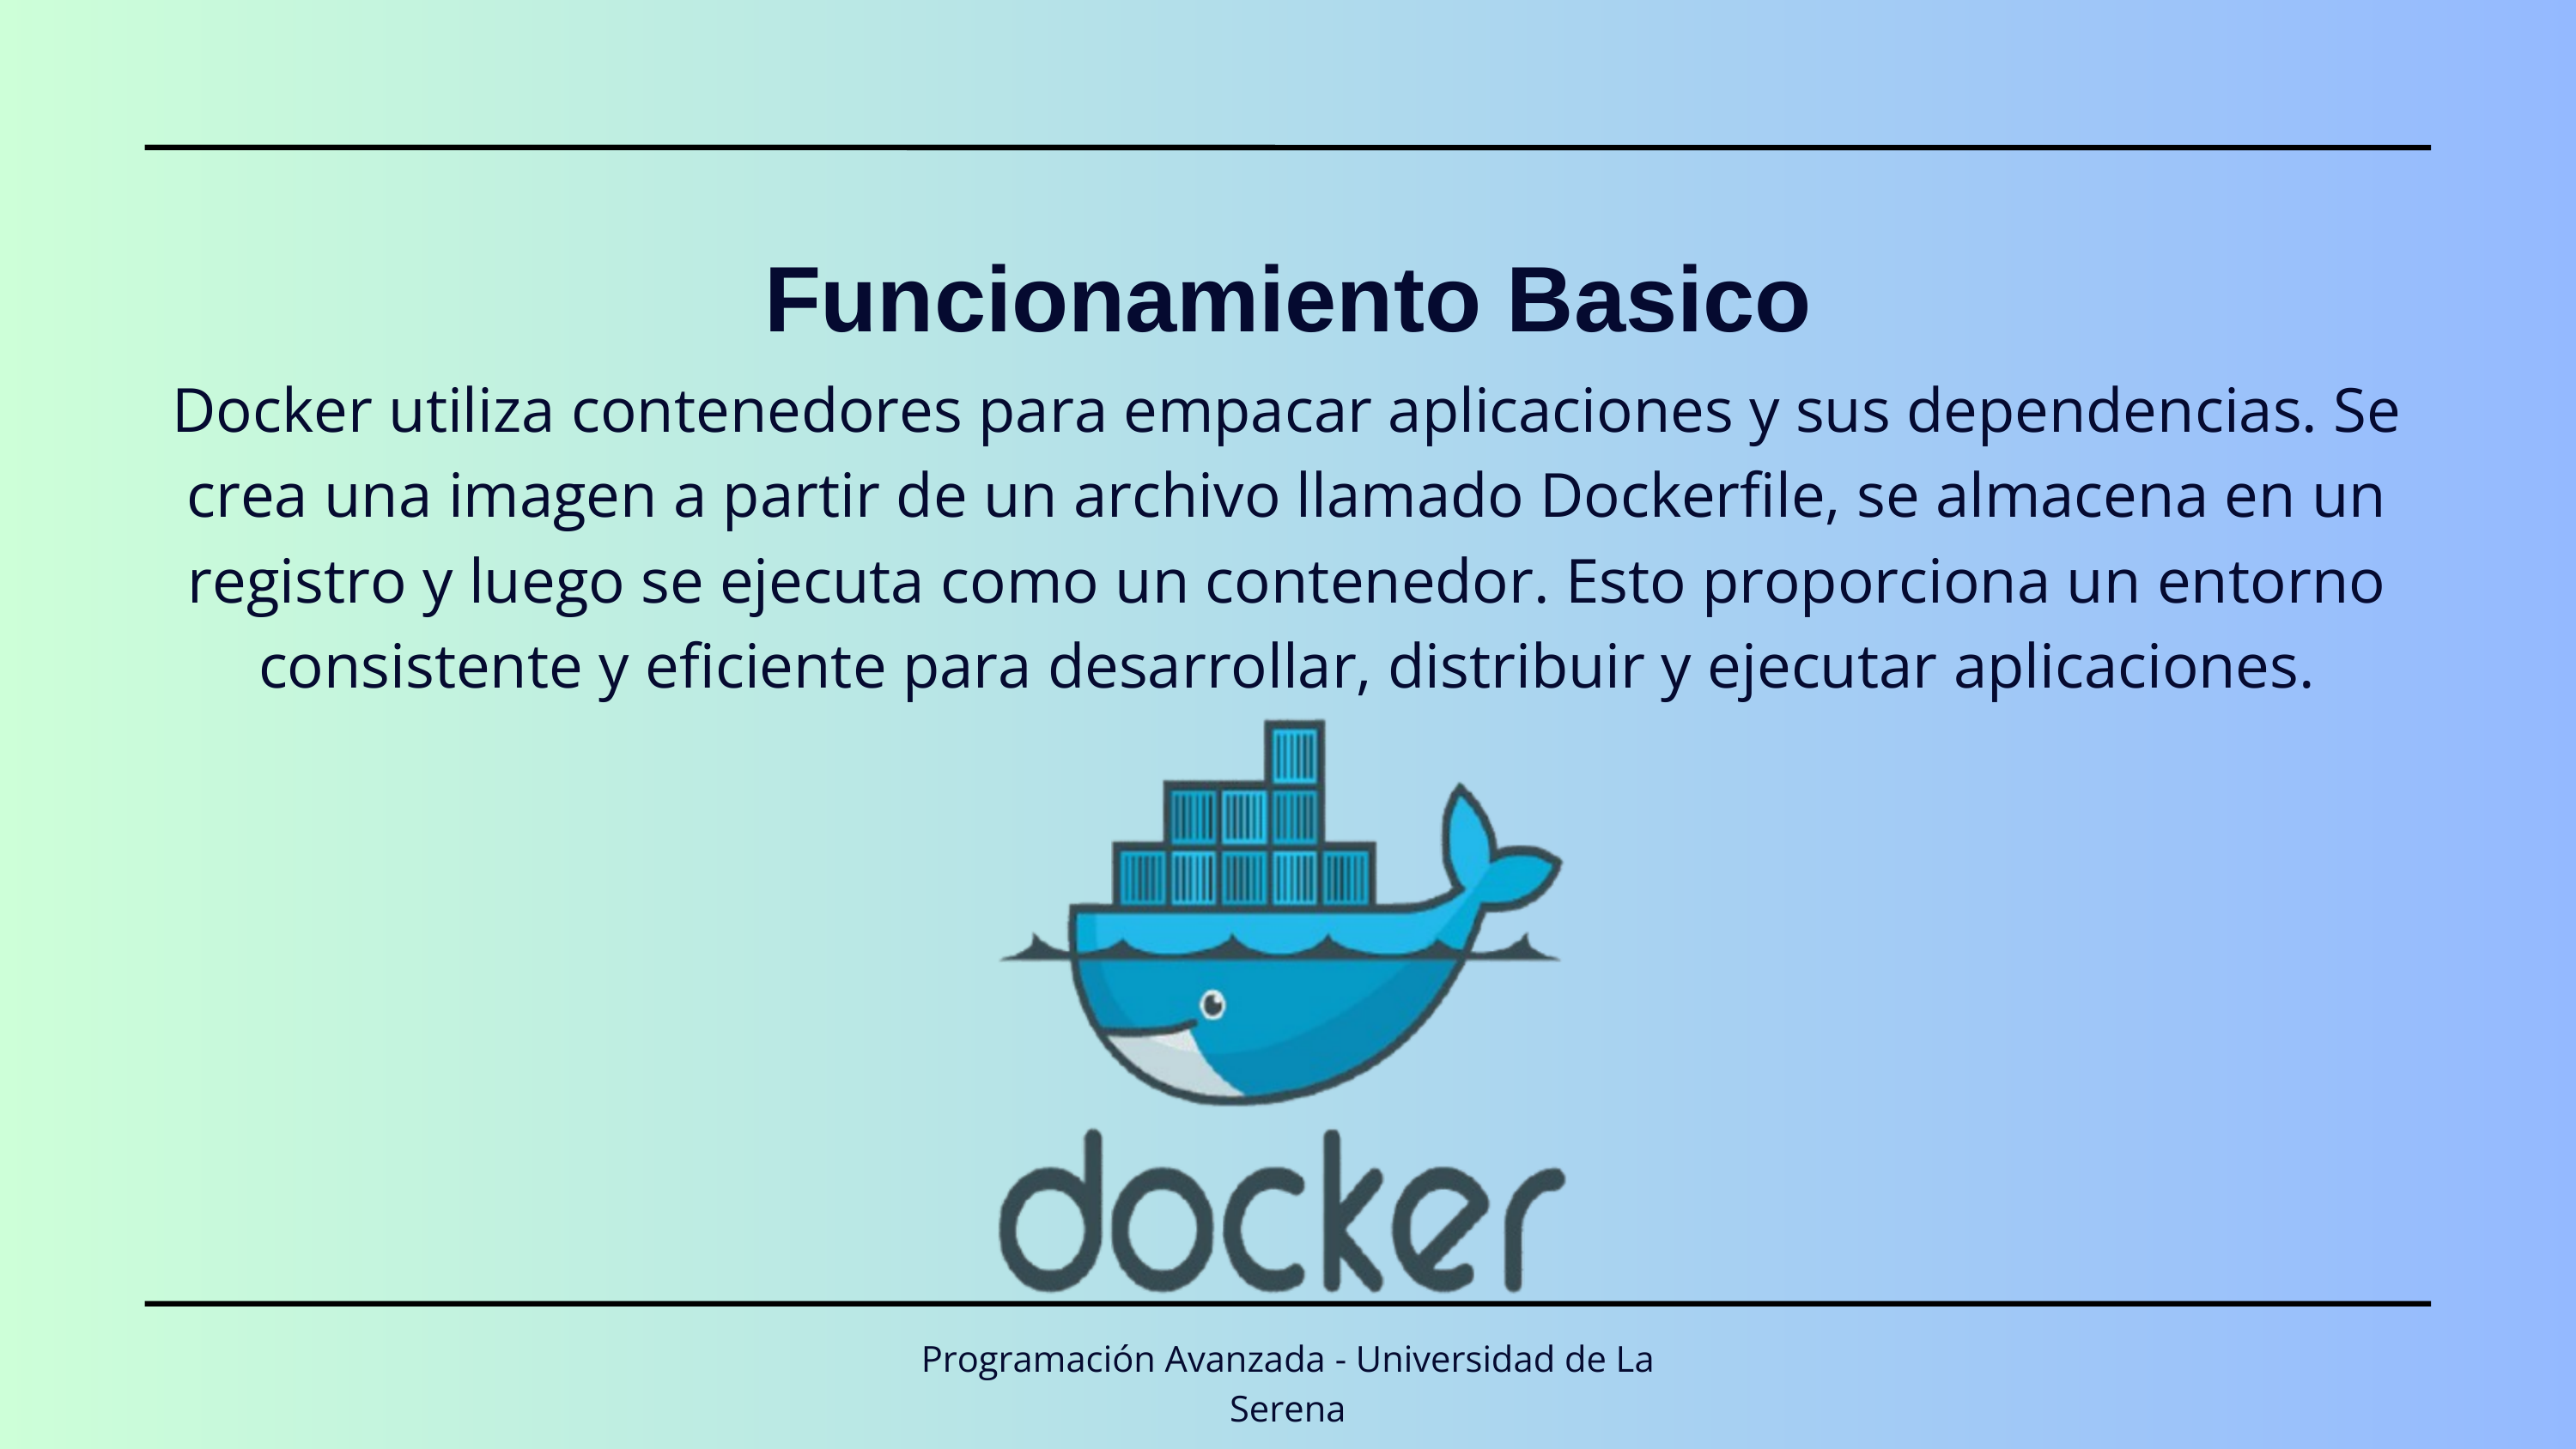

Funcionamiento Basico
Docker utiliza contenedores para empacar aplicaciones y sus dependencias. Se crea una imagen a partir de un archivo llamado Dockerfile, se almacena en un registro y luego se ejecuta como un contenedor. Esto proporciona un entorno consistente y eficiente para desarrollar, distribuir y ejecutar aplicaciones.

Programación Avanzada - Universidad de La Serena